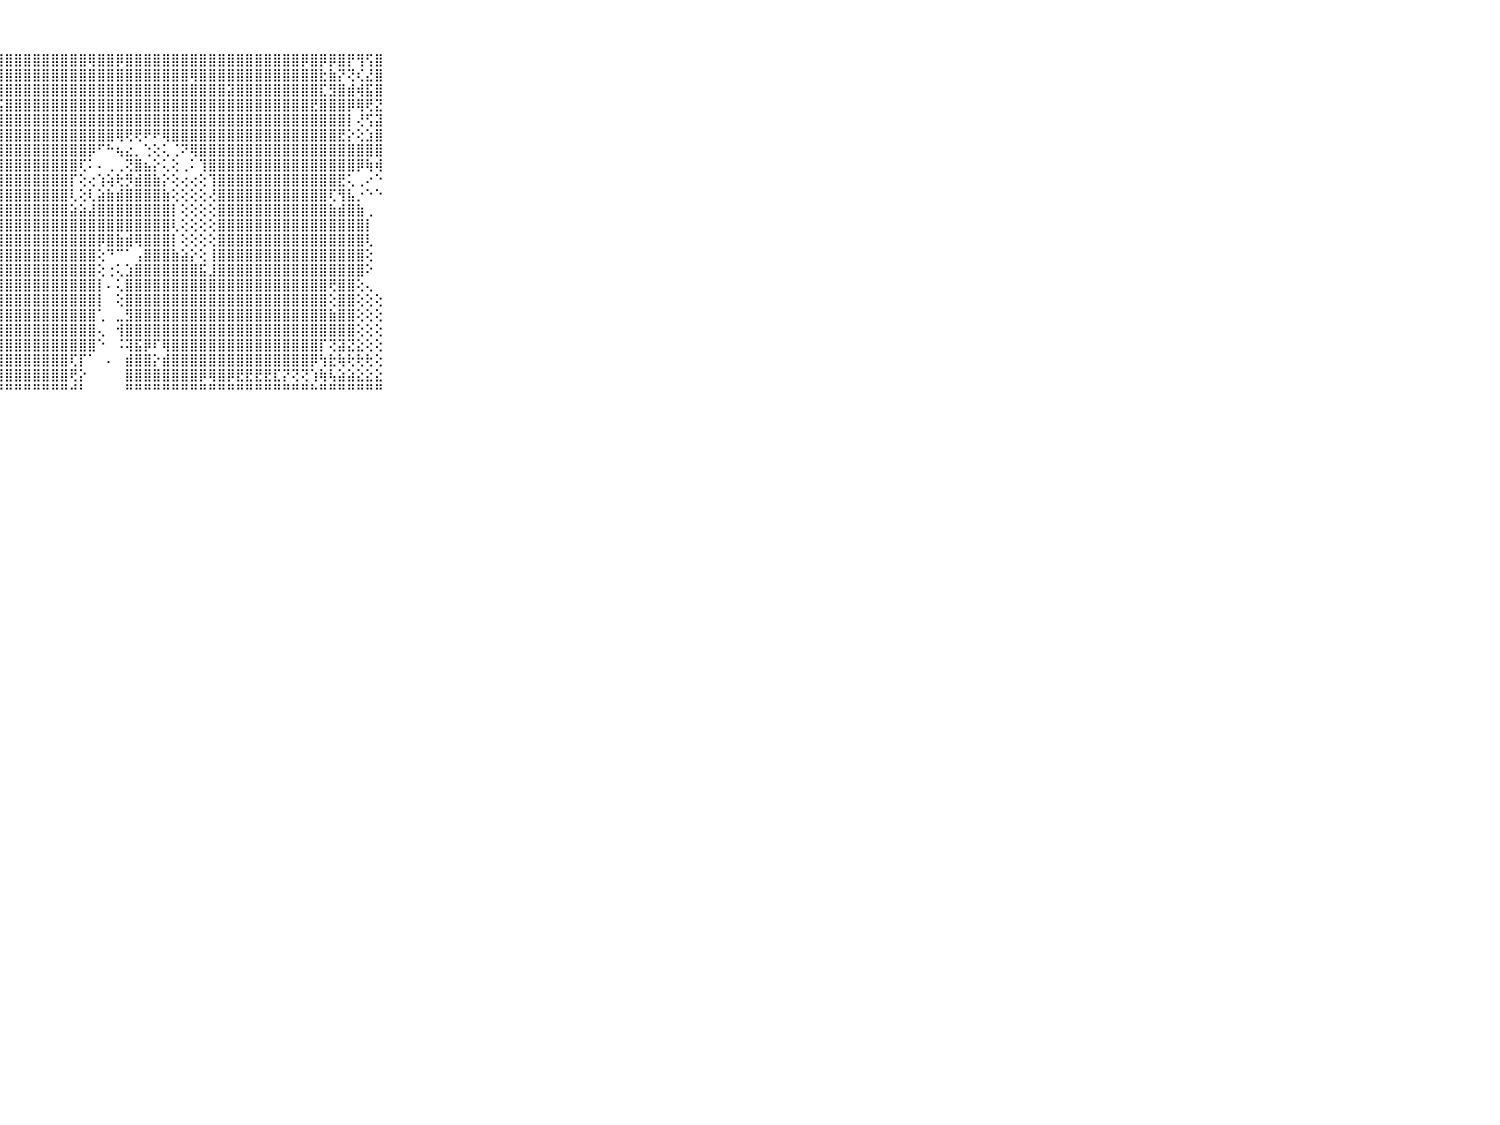

⠀⠀⠀⠀⠀⠀⠀⠀⠀⠀⠀⣿⣿⣿⣿⣿⣿⣿⣿⣿⣿⣿⣿⣿⣿⣿⣿⣿⣿⣿⣿⣿⣿⣿⣿⣿⣿⢿⣿⣿⡿⣿⣿⣿⣿⣿⣿⣿⣿⣿⣿⣿⣿⣿⣿⣿⣿⣿⣿⣿⡿⣿⡿⡿⣿⡟⢻⢫⣿⠀⠀⠀⠀⠀⠀⠀⠀⠀⠀⠀⠀
⠀⠀⠀⠀⠀⠀⠀⠀⠀⠀⠀⣿⣿⣿⣿⣿⣿⣿⣿⣿⣿⣿⣿⣿⣿⣿⣿⣿⣿⣿⣿⣿⣿⣿⣿⣿⣿⣿⣿⣿⣿⣿⣿⣿⣿⣿⣿⣿⢿⣿⣿⣿⣿⣿⣿⣿⣿⣿⣿⣿⣿⣿⣗⣷⡝⢝⢎⣜⣿⠀⠀⠀⠀⠀⠀⠀⠀⠀⠀⠀⠀
⠀⠀⠀⠀⠀⠀⠀⠀⠀⠀⠀⣿⣿⣿⣿⣿⣿⣿⣿⣿⣿⣿⣿⣿⣿⣿⣿⣿⣿⣿⣿⣿⣿⣿⣿⣿⣿⣿⣿⣿⣿⣿⣿⣿⣿⣿⣿⣿⣿⣿⣿⣿⣽⣿⣿⣿⣿⣿⣿⣿⣿⣿⣏⣻⣿⣾⢾⣯⣿⠀⠀⠀⠀⠀⠀⠀⠀⠀⠀⠀⠀
⠀⠀⠀⠀⠀⠀⠀⠀⠀⠀⠀⣿⣿⣿⣿⣿⣿⣿⣿⣿⣿⣿⣿⣿⣿⣿⣿⣯⣿⣿⣿⣿⣿⣿⣿⣿⣿⣿⣿⣿⣿⣿⣿⣿⣿⣿⣿⣿⣿⣿⣿⣿⣿⣿⣿⣿⣿⣿⣿⣿⣿⣟⣿⣿⣿⡿⢿⢟⣝⠀⠀⠀⠀⠀⠀⠀⠀⠀⠀⠀⠀
⠀⠀⠀⠀⠀⠀⠀⠀⠀⠀⠀⢜⢻⣿⣿⣿⣿⣿⣿⣿⣿⣿⣿⣾⣿⣿⣿⣿⣿⣿⣿⣿⣿⣿⣿⣿⣿⣿⣿⣿⣿⣿⣿⣿⣿⣿⣿⣿⣿⣿⣿⣿⣿⣿⣿⣿⣿⣿⣿⣿⣿⣿⣿⣿⣿⡇⢜⢫⣽⠀⠀⠀⠀⠀⠀⠀⠀⠀⠀⠀⠀
⠀⠀⠀⠀⠀⠀⠀⠀⠀⠀⠀⢕⢕⢹⣿⣿⣿⣿⣿⣿⣿⣿⣿⣿⣿⣿⣿⣿⣿⣿⣿⣿⣿⣿⣿⣿⣿⣿⣿⣿⢿⢟⢟⠟⠟⢿⣿⣿⣿⣿⣿⣿⣿⣿⣿⣿⣿⣿⣿⣿⣿⣿⣿⣿⣟⡕⢕⣱⣿⠀⠀⠀⠀⠀⠀⠀⠀⠀⠀⠀⠀
⠀⠀⠀⠀⠀⠀⠀⠀⠀⠀⠀⢕⢕⢕⢹⣿⣿⣿⣿⣿⣿⣿⣿⣿⣿⣿⣿⣿⣿⣿⣿⣿⣿⣿⣿⣿⣿⡿⠋⠓⢦⣔⡀⢑⢕⢅⢈⠝⢿⣿⣿⣿⣿⣿⣿⣿⣿⣿⣿⣿⣿⣿⣿⣿⣿⣿⣿⣿⣿⠀⠀⠀⠀⠀⠀⠀⠀⠀⠀⠀⠀
⠀⠀⠀⠀⠀⠀⠀⠀⠀⠀⠀⣧⢱⢕⢕⢻⣿⣿⣿⣿⣿⣿⣿⣿⣿⣿⣿⣿⣿⣿⣿⣿⣿⣿⣿⣿⢏⠅⠄⢀⢀⢝⣿⣦⡕⢅⢕⢀⠅⢹⣿⣿⣿⣿⣿⣿⣿⣿⣿⣿⣿⣿⣿⣿⣿⣿⡿⢷⢾⠀⠀⠀⠀⠀⠀⠀⠀⠀⠀⠀⠀
⠀⠀⠀⠀⠀⠀⠀⠀⠀⠀⠀⣿⡇⢕⢕⢸⣿⣿⣿⣿⣿⣿⣿⣿⣿⣿⣿⣿⣿⣿⣿⣿⣿⣿⣿⡏⢕⢔⢱⢵⢗⡻⣾⣿⣷⡕⢕⢔⢔⢕⢹⣿⣿⣿⣿⣿⣿⣿⣿⣿⣿⣿⣿⣿⣟⢅⢀⠔⠑⠀⠀⠀⠀⠀⠀⠀⠀⠀⠀⠀⠀
⠀⠀⠀⠀⠀⠀⠀⠀⠀⠀⠀⣿⡇⢕⢕⢸⣿⣿⣿⣿⣿⣿⣿⣿⣿⣿⣿⣿⣿⣿⣿⣿⣿⣿⣿⢇⢕⢇⣵⣷⣾⣿⣿⣿⣿⣷⢕⢕⢕⢕⢜⣿⣿⣿⣿⣿⣿⣿⣿⣿⣿⣿⣿⢏⢻⣧⡐⠑⠑⠀⠀⠀⠀⠀⠀⠀⠀⠀⠀⠀⠀
⠀⠀⠀⠀⠀⠀⠀⠀⠀⠀⠀⣿⡇⢕⢕⢸⣿⣿⣿⣿⣿⣿⣿⣿⣿⣿⣿⣿⣿⣿⣿⣿⣿⣿⣿⣵⣵⣼⣿⣿⣿⣿⣿⣿⣿⣿⡇⢕⢕⢕⢕⣿⣿⣿⣿⣿⣿⣿⣿⣿⣿⣿⣿⣷⣾⣿⣷⢀⠀⠀⠀⠀⠀⠀⠀⠀⠀⠀⠀⠀⠀
⠀⠀⠀⠀⠀⠀⠀⠀⠀⠀⠀⣿⡇⢕⢕⢸⣿⣿⣿⣿⣿⣿⣿⣿⣿⣿⣿⣿⣿⣿⣿⣿⣿⣿⣿⣿⣿⣿⣿⣿⣿⣿⣿⣿⣿⣿⢇⢕⢕⢕⢕⣿⣿⣿⣿⣿⣿⣿⣿⣿⣿⣿⣿⣿⣿⣿⣿⡇⠀⠀⠀⠀⠀⠀⠀⠀⠀⠀⠀⠀⠀
⠀⠀⠀⠀⠀⠀⠀⠀⠀⠀⠀⣿⢕⢕⢕⣼⣿⣿⣿⣿⣿⣿⣿⣿⣿⣿⣿⣿⣿⣿⣿⣿⣿⣿⣿⣿⣿⣿⡿⣿⣷⣾⢿⣿⣿⣿⡇⢕⢕⢕⢕⣿⣿⣿⣿⣿⣿⣿⣿⣿⣿⣿⣿⣿⣿⣿⣿⢇⠀⠀⠀⠀⠀⠀⠀⠀⠀⠀⠀⠀⠀
⠀⠀⠀⠀⠀⠀⠀⠀⠀⠀⠀⣿⢕⢕⢕⣿⣿⣿⣿⣿⣿⣿⣿⣿⣿⣿⣿⣿⣿⣿⣿⣿⣿⣿⣿⣿⣿⣿⢕⠙⠉⠁⢠⣿⣿⣿⣷⣵⡕⢕⢸⣿⣿⣿⣿⣿⣿⣿⣿⣿⣿⣿⣿⣿⣿⣿⣿⢕⠀⠀⠀⠀⠀⠀⠀⠀⠀⠀⠀⠀⠀
⠀⠀⠀⠀⠀⠀⠀⠀⠀⠀⠀⢝⢕⢕⢱⣿⣿⣿⣿⣿⣿⣿⣿⣿⣿⣿⣿⣿⣿⣿⣿⣿⣿⣿⣿⣿⣿⣿⢕⢐⢅⣱⣿⣿⣿⣿⣿⣿⣿⣯⣸⣿⣿⣿⣿⣿⣿⣿⣿⣿⣿⣿⣿⣿⣿⣿⣿⠕⠀⠀⠀⠀⠀⠀⠀⠀⠀⠀⠀⠀⠀
⠀⠀⠀⠀⠀⠀⠀⠀⠀⠀⠀⢕⢕⢔⢸⣿⣿⣿⣿⣿⣿⣿⣿⣿⣿⣿⣿⣿⣿⣿⣿⣿⣿⣿⣿⣿⣿⣿⡇⠄⢅⣿⣿⣿⣿⣿⣿⣿⣿⣿⣿⣿⣿⣿⣿⣿⣿⣿⣿⣿⣿⣿⣿⢟⣿⣿⢕⢄⠀⠀⠀⠀⠀⠀⠀⠀⠀⠀⠀⠀⠀
⠀⠀⠀⠀⠀⠀⠀⠀⠀⠀⠀⢕⢕⢅⣾⣿⣿⣿⣿⣿⣿⣿⣿⣿⣿⣿⣿⣿⣿⣿⣿⣿⣿⣿⣿⣿⣿⣿⡇⠀⢕⣿⣿⣿⣿⣿⣿⣿⣿⣿⣿⣿⣿⣿⣿⣿⣿⣿⣿⣿⣿⣿⣿⢕⣿⣿⢕⢕⢕⠀⠀⠀⠀⠀⠀⠀⠀⠀⠀⠀⠀
⠀⠀⠀⠀⠀⠀⠀⠀⠀⠀⠀⢕⢅⢅⣿⣿⣿⣿⣿⣿⣿⣿⣿⣿⣿⣿⣿⣿⣿⣿⣿⣿⣿⣿⣿⣿⣿⣿⢁⠀⣀⣻⣿⣿⣿⣿⣿⣿⣿⣿⣿⣿⣿⣿⣿⣿⣿⣿⣿⣿⣿⣿⣿⣷⣿⣿⢕⢕⢕⠀⠀⠀⠀⠀⠀⠀⠀⠀⠀⠀⠀
⠀⠀⠀⠀⠀⠀⠀⠀⠀⠀⠀⢕⢕⢕⣿⣿⣿⣿⣿⣿⣿⣿⣿⣿⣿⣿⣿⣿⣿⣿⣿⣿⣿⣿⣿⣿⣿⣿⢄⠀⢺⣿⣿⣿⣿⣿⣿⣿⣿⣿⣿⣿⣿⣿⣿⣿⣿⣿⣿⣿⣿⣿⣿⣿⣿⣿⢕⢕⢕⠀⠀⠀⠀⠀⠀⠀⠀⠀⠀⠀⠀
⠀⠀⠀⠀⠀⠀⠀⠀⠀⠀⠀⢕⢑⢱⣿⣿⣿⣿⣿⣿⣿⣿⣿⣿⣿⣿⣿⣿⣿⣿⣿⣿⣿⣿⣿⣿⣿⣿⠑⠀⠨⢽⣯⡿⠏⢿⣿⣿⣿⣿⣿⣿⣿⣿⣿⣿⣿⣿⣿⣿⣿⣿⡏⢝⣽⣝⣕⢕⢕⠀⠀⠀⠀⠀⠀⠀⠀⠀⠀⠀⠀
⠀⠀⠀⠀⠀⠀⠀⠀⠀⠀⠀⢕⢕⢸⣿⣿⣿⣿⣿⣿⣿⣿⣿⣿⣿⣿⣿⣿⣿⣿⣿⣿⣿⣿⣿⢏⡏⠁⠀⠄⠀⣾⣿⣿⡕⣾⣿⣿⣿⣿⣿⣿⣿⣿⣿⣿⣿⣿⣿⣿⣿⡿⢳⣗⢷⢗⢗⢗⢕⠀⠀⠀⠀⠀⠀⠀⠀⠀⠀⠀⠀
⠀⠀⠀⠀⠀⠀⠀⠀⠀⠀⠀⠑⠑⢸⣿⣿⣿⣿⣿⣿⣿⣿⣿⣿⣿⣿⣿⣿⣿⣿⣿⣿⣿⣿⣿⢟⡕⠀⠀⠀⠀⣿⣿⣿⣿⣿⣿⣿⣿⡿⢿⣿⡿⣟⣟⣟⣟⣏⡝⢝⢝⢱⢷⢧⣵⣵⣕⣕⣕⠀⠀⠀⠀⠀⠀⠀⠀⠀⠀⠀⠀
⠀⠀⠀⠀⠀⠀⠀⠀⠀⠀⠀⠀⠀⠑⠛⠛⠛⠛⠛⠛⠛⠛⠛⠛⠛⠛⠓⠛⠛⠛⠛⠛⠛⠛⠛⠚⠃⠀⠀⠀⠀⠛⠛⠛⠛⠛⠛⠛⠛⠛⠛⠛⠛⠛⠛⠛⠛⠛⠛⠛⠛⠓⠛⠛⠛⠛⠛⠛⠛⠀⠀⠀⠀⠀⠀⠀⠀⠀⠀⠀⠀